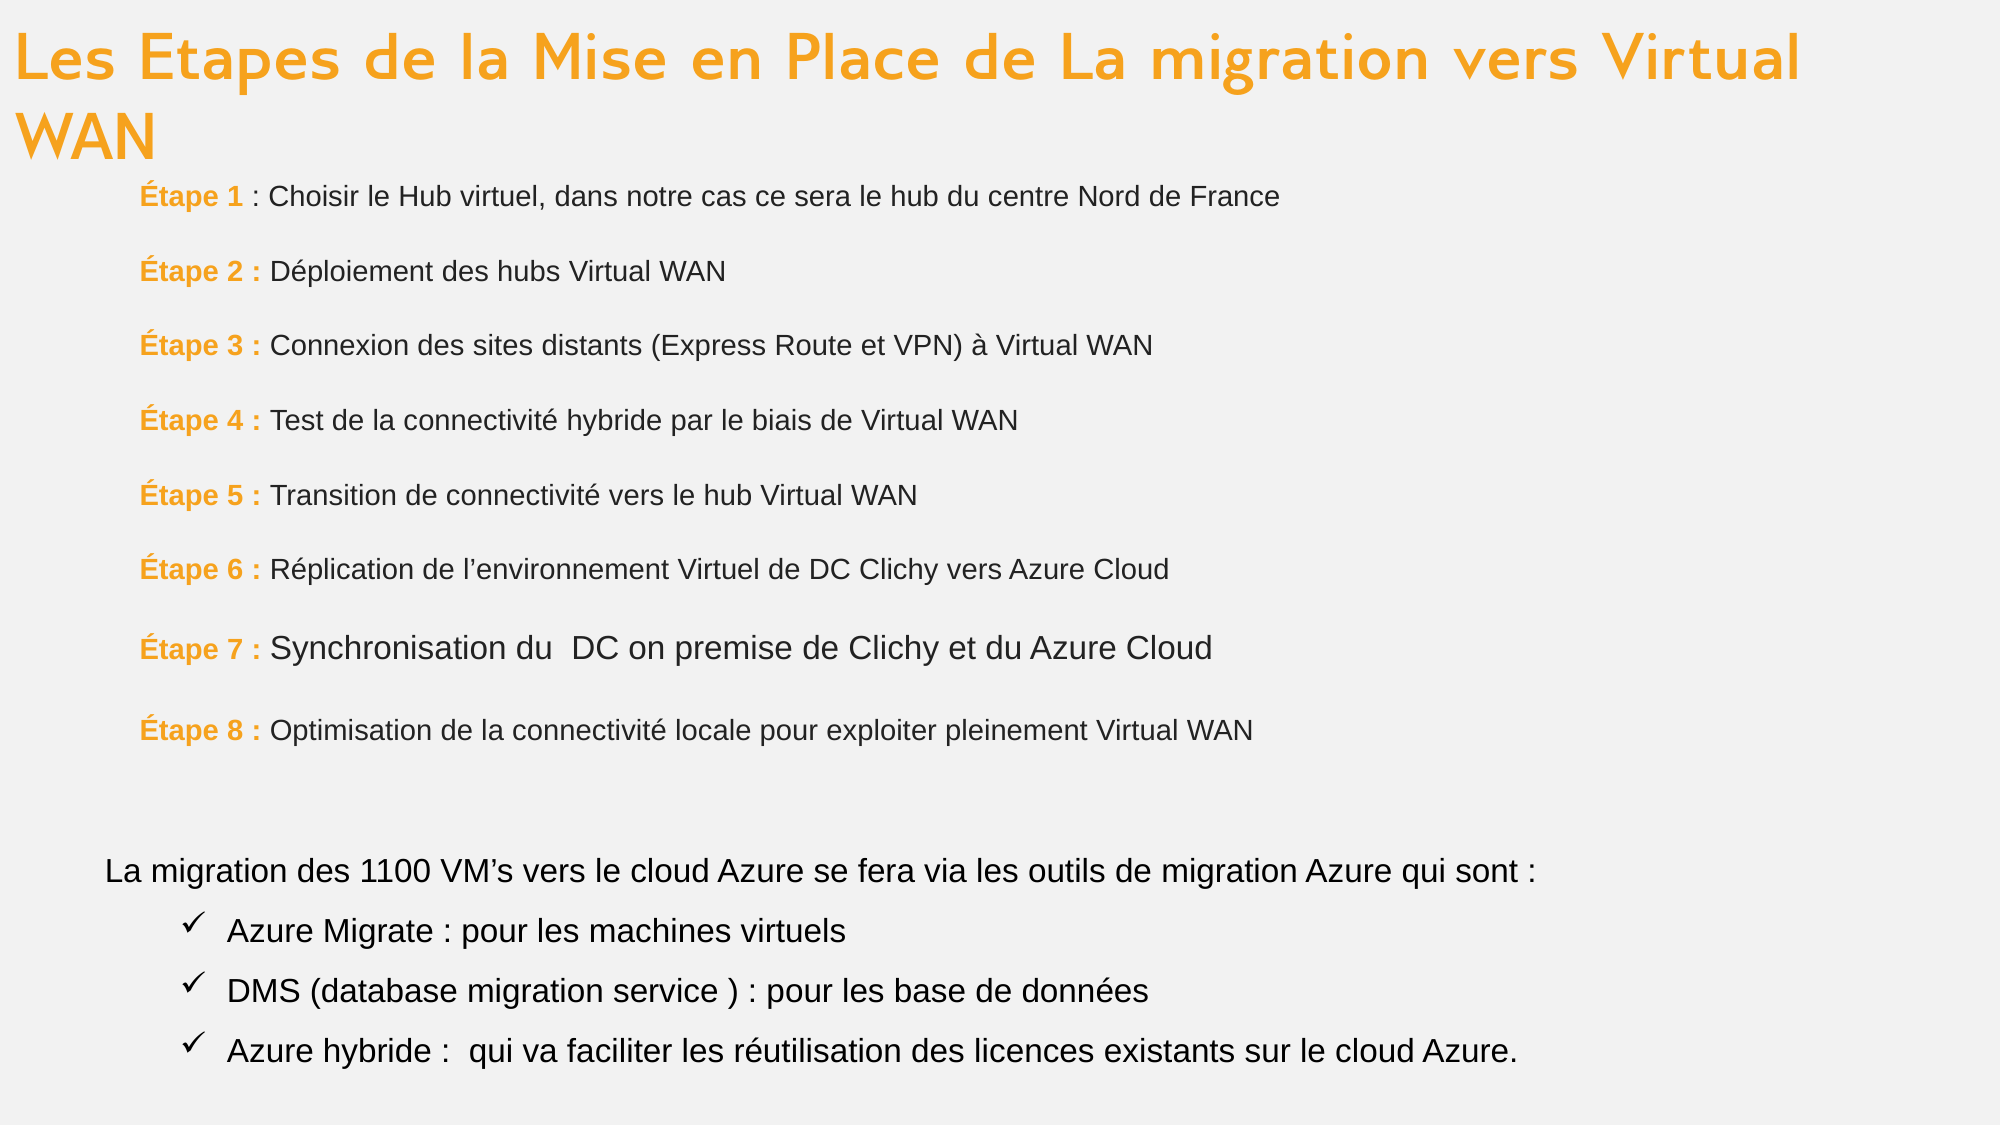

Les Etapes de la Mise en Place de La migration vers Virtual WAN
Étape 1 : Choisir le Hub virtuel, dans notre cas ce sera le hub du centre Nord de France

Étape 2 : Déploiement des hubs Virtual WAN

Étape 3 : Connexion des sites distants (Express Route et VPN) à Virtual WAN

Étape 4 : Test de la connectivité hybride par le biais de Virtual WAN

Étape 5 : Transition de connectivité vers le hub Virtual WAN

Étape 6 : Réplication de l’environnement Virtuel de DC Clichy vers Azure Cloud

Étape 7 : Synchronisation du  DC on premise de Clichy et du Azure Cloud

Étape 8 : Optimisation de la connectivité locale pour exploiter pleinement Virtual WAN
La migration des 1100 VM’s vers le cloud Azure se fera via les outils de migration Azure qui sont :
Azure Migrate : pour les machines virtuels
DMS (database migration service ) : pour les base de données
Azure hybride :  qui va faciliter les réutilisation des licences existants sur le cloud Azure.